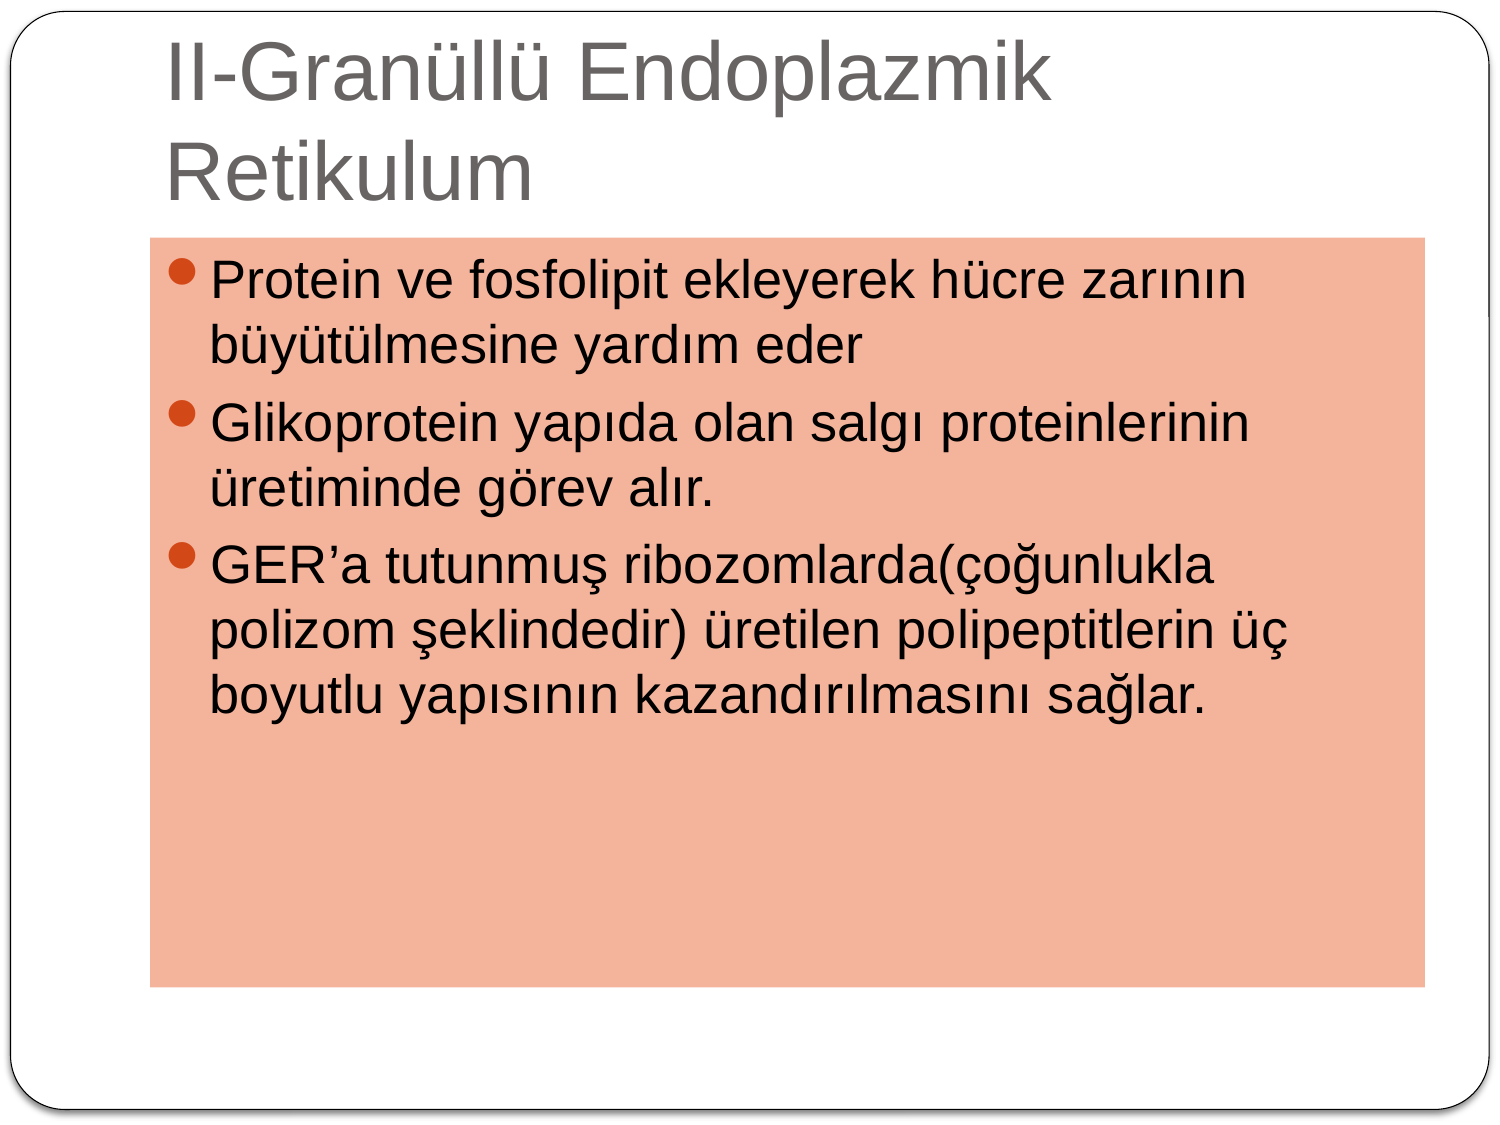

# II-Granüllü Endoplazmik Retikulum
Protein ve fosfolipit ekleyerek hücre zarının büyütülmesine yardım eder
Glikoprotein yapıda olan salgı proteinlerinin üretiminde görev alır.
GER’a tutunmuş ribozomlarda(çoğunlukla polizom şeklindedir) üretilen polipeptitlerin üç boyutlu yapısının kazandırılmasını sağlar.